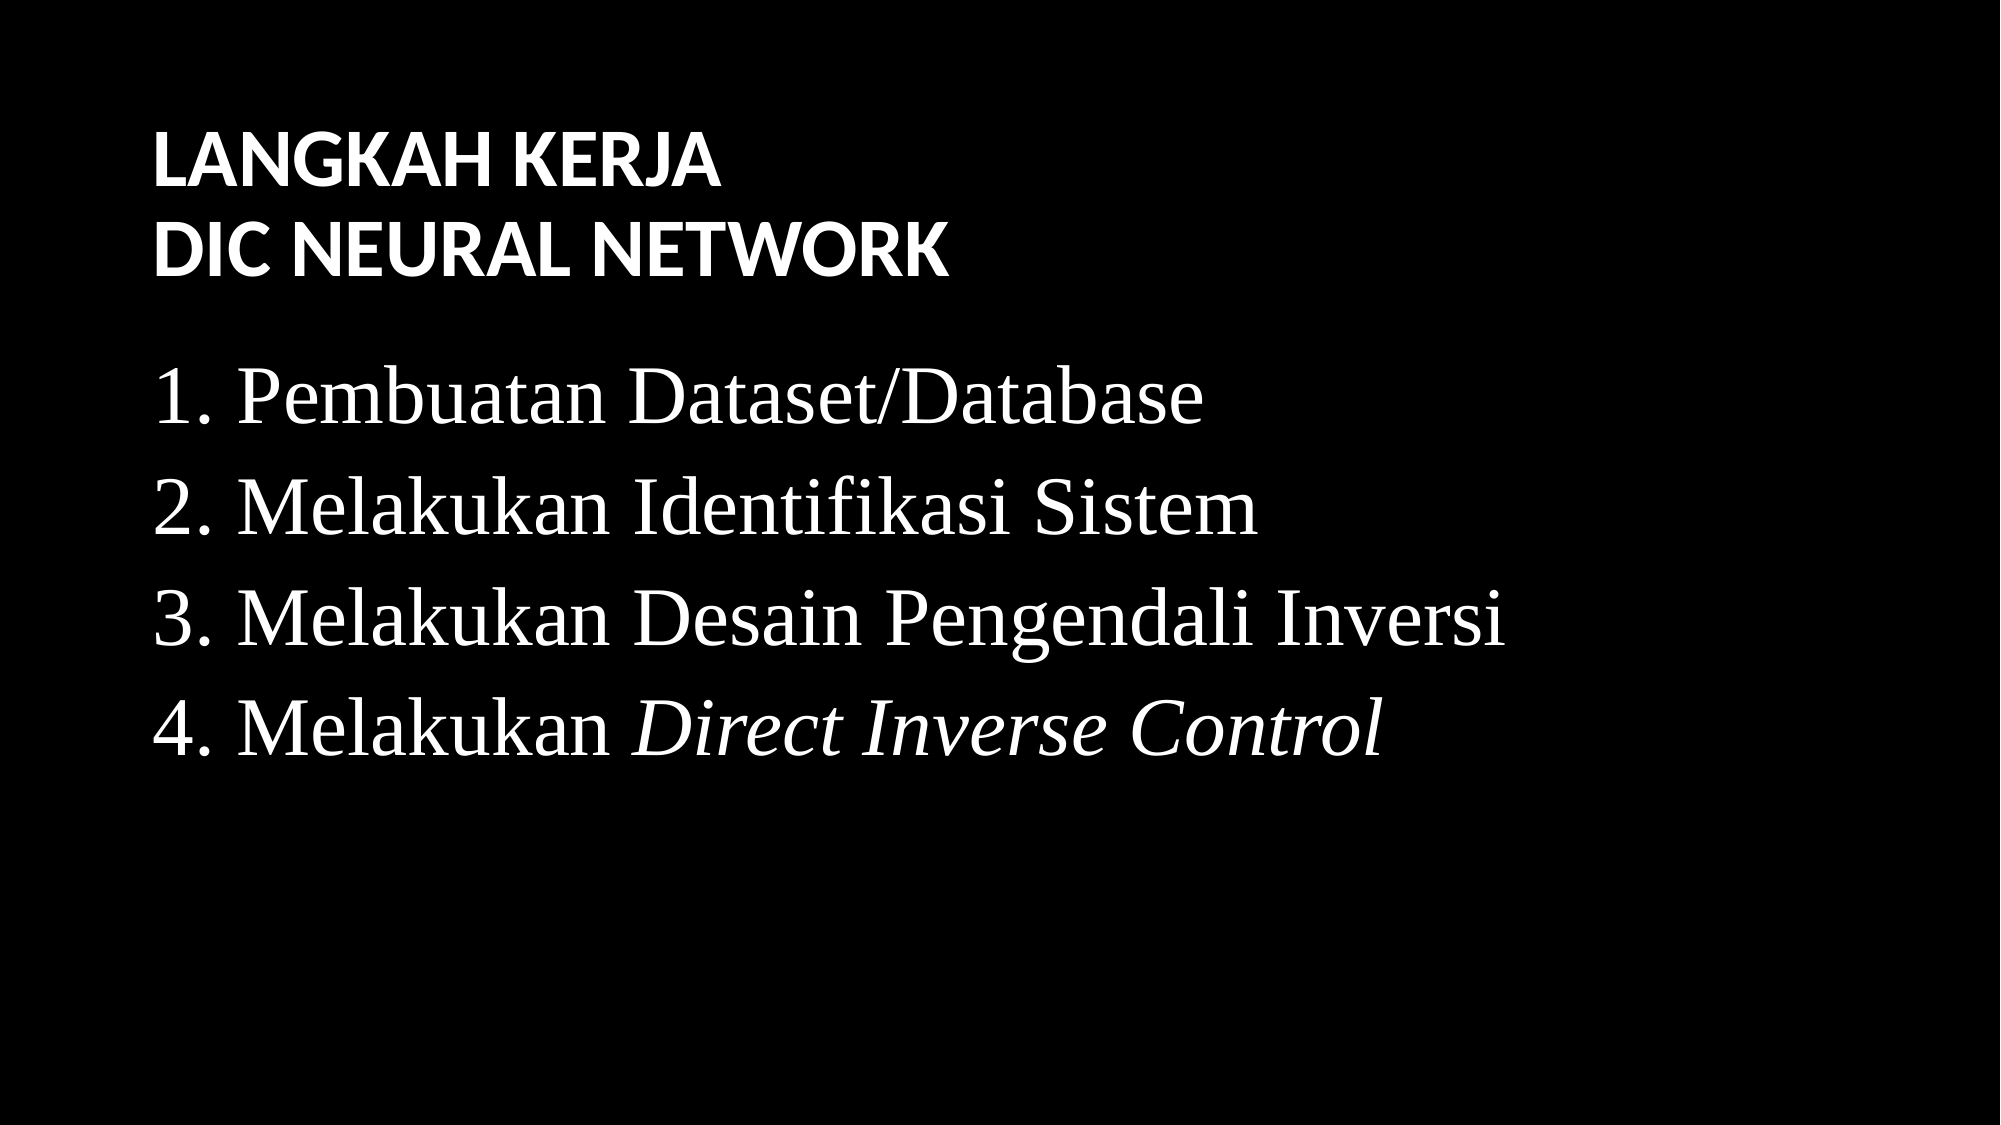

# LANGKAH KERJA DIC NEURAL NETWORK
Pembuatan Dataset/Database
Melakukan Identifikasi Sistem
Melakukan Desain Pengendali Inversi
Melakukan Direct Inverse Control